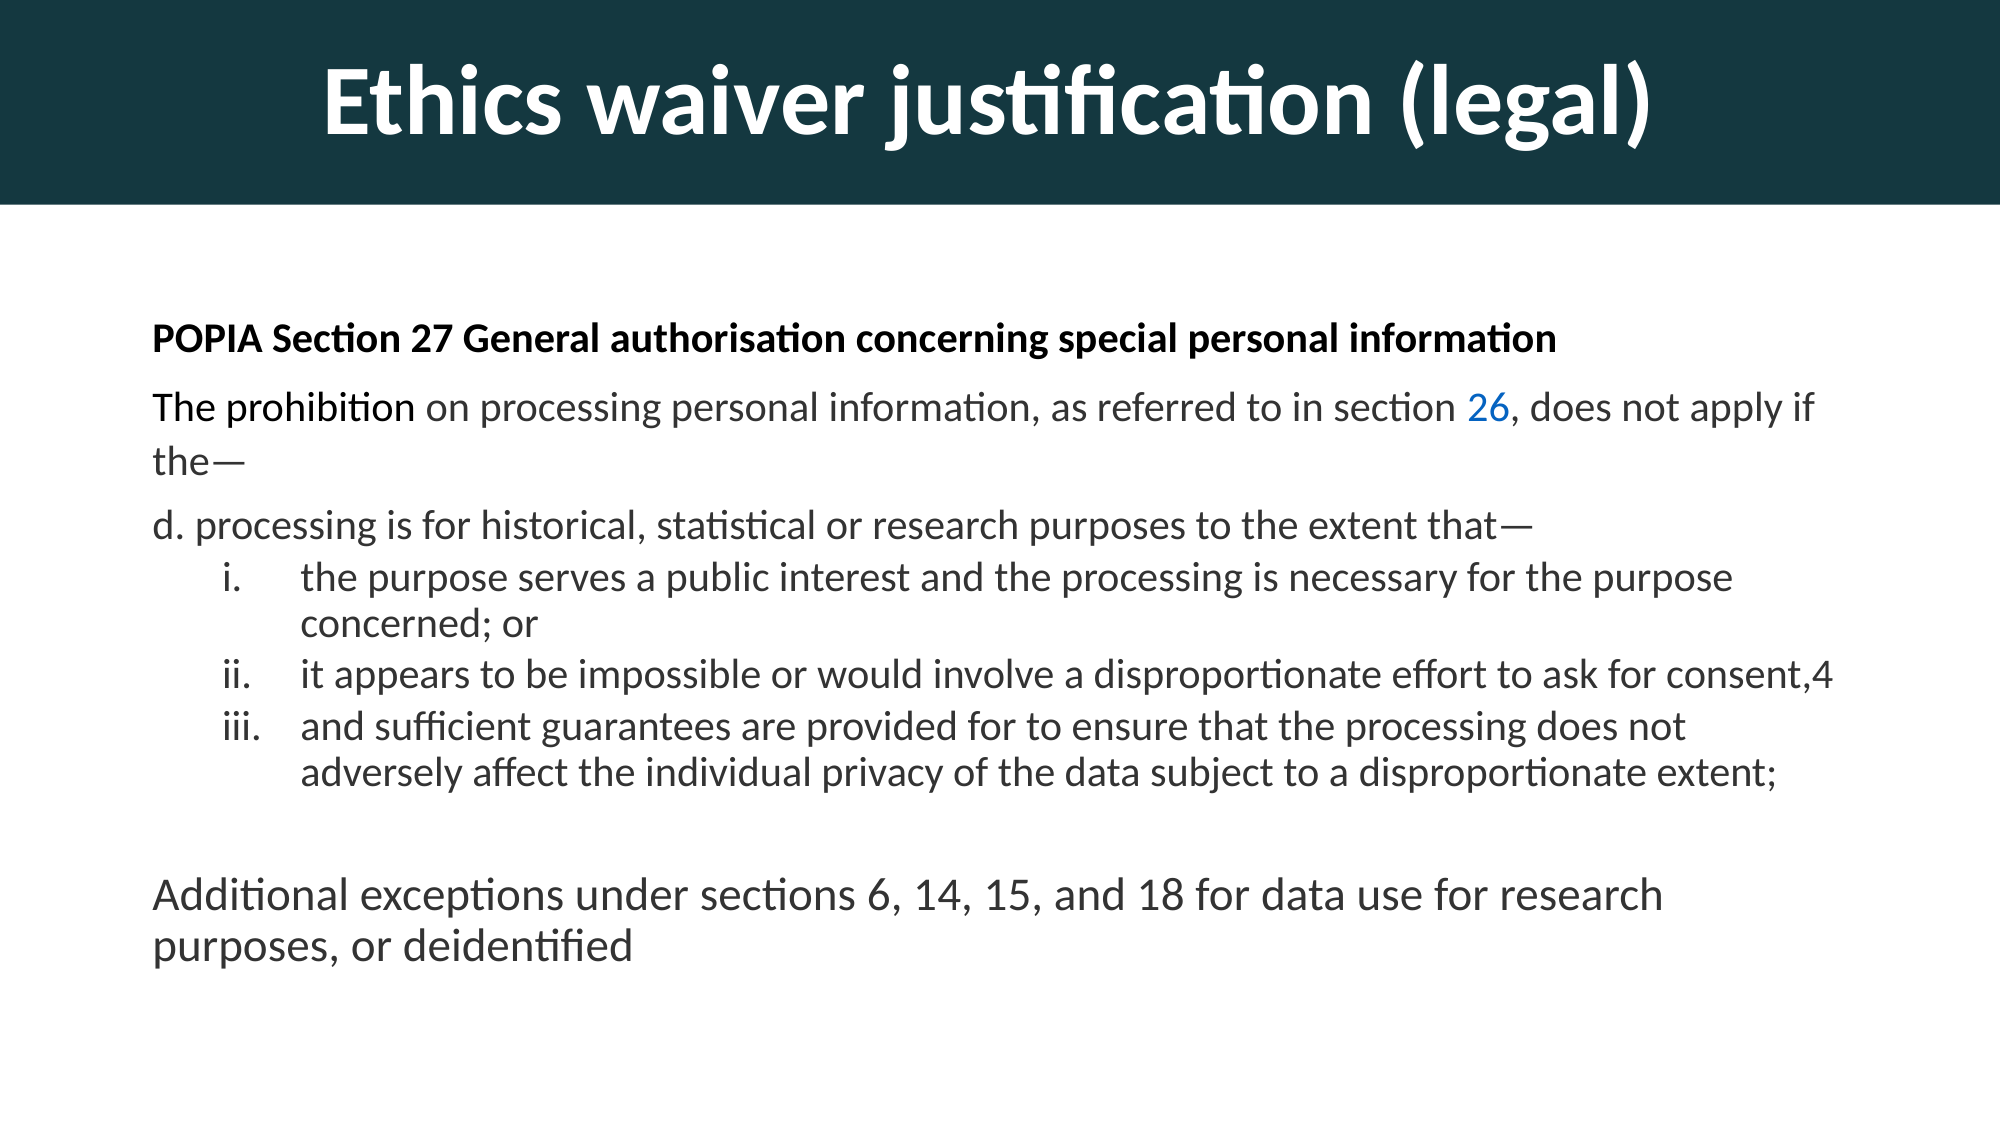

Ethics waiver justification (legal)
POPIA Section 27 General authorisation concerning special personal information
The prohibition on processing personal information, as referred to in section 26, does not apply if the—
d. processing is for historical, statistical or research purposes to the extent that—
the purpose serves a public interest and the processing is necessary for the purpose concerned; or
it appears to be impossible or would involve a disproportionate effort to ask for consent,4
and sufficient guarantees are provided for to ensure that the processing does not adversely affect the individual privacy of the data subject to a disproportionate extent;

Additional exceptions under sections 6, 14, 15, and 18 for data use for research purposes, or deidentified